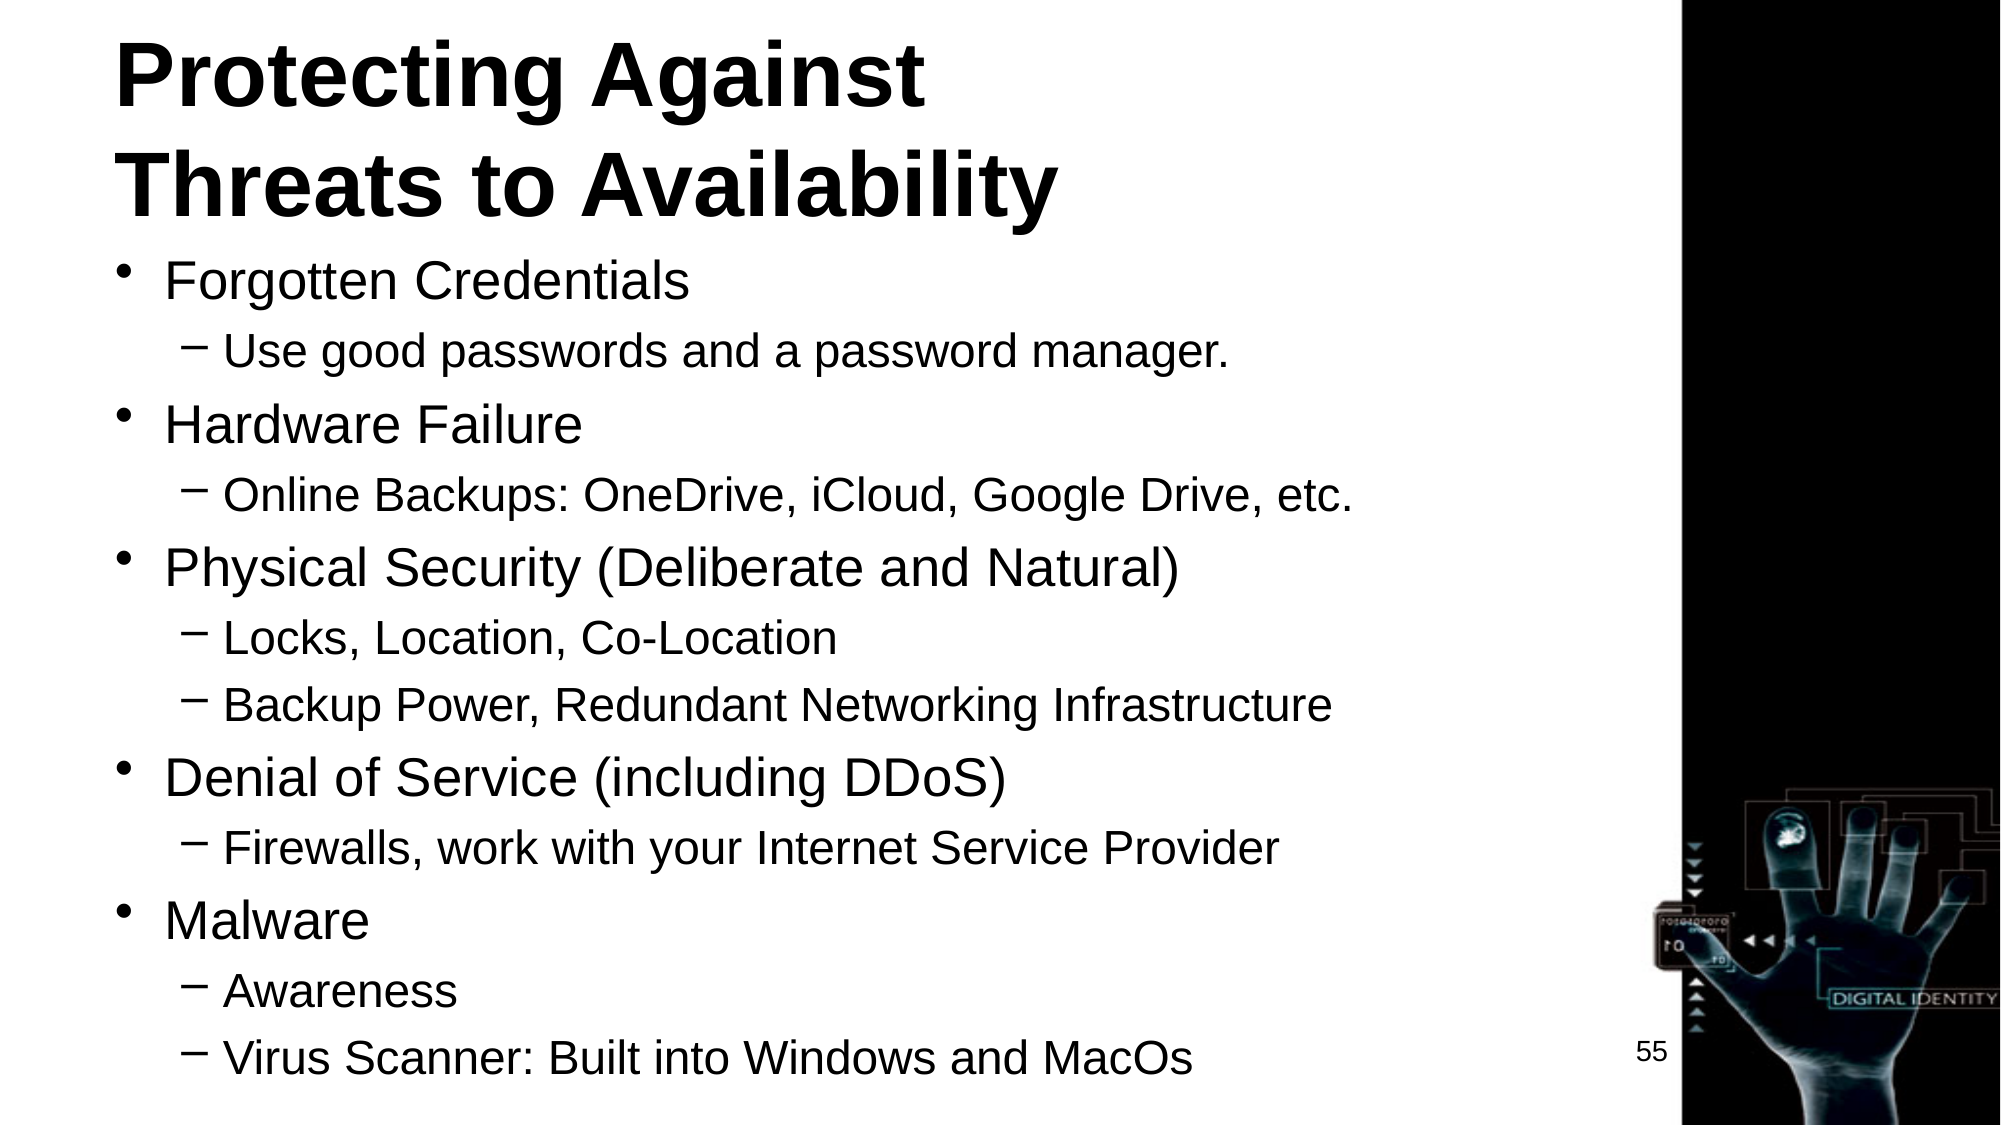

# Protecting Against Threats to Availability
Forgotten Credentials
Use good passwords and a password manager.
Hardware Failure
Online Backups: OneDrive, iCloud, Google Drive, etc.
Physical Security (Deliberate and Natural)
Locks, Location, Co-Location
Backup Power, Redundant Networking Infrastructure
Denial of Service (including DDoS)
Firewalls, work with your Internet Service Provider
Malware
Awareness
Virus Scanner: Built into Windows and MacOs
55